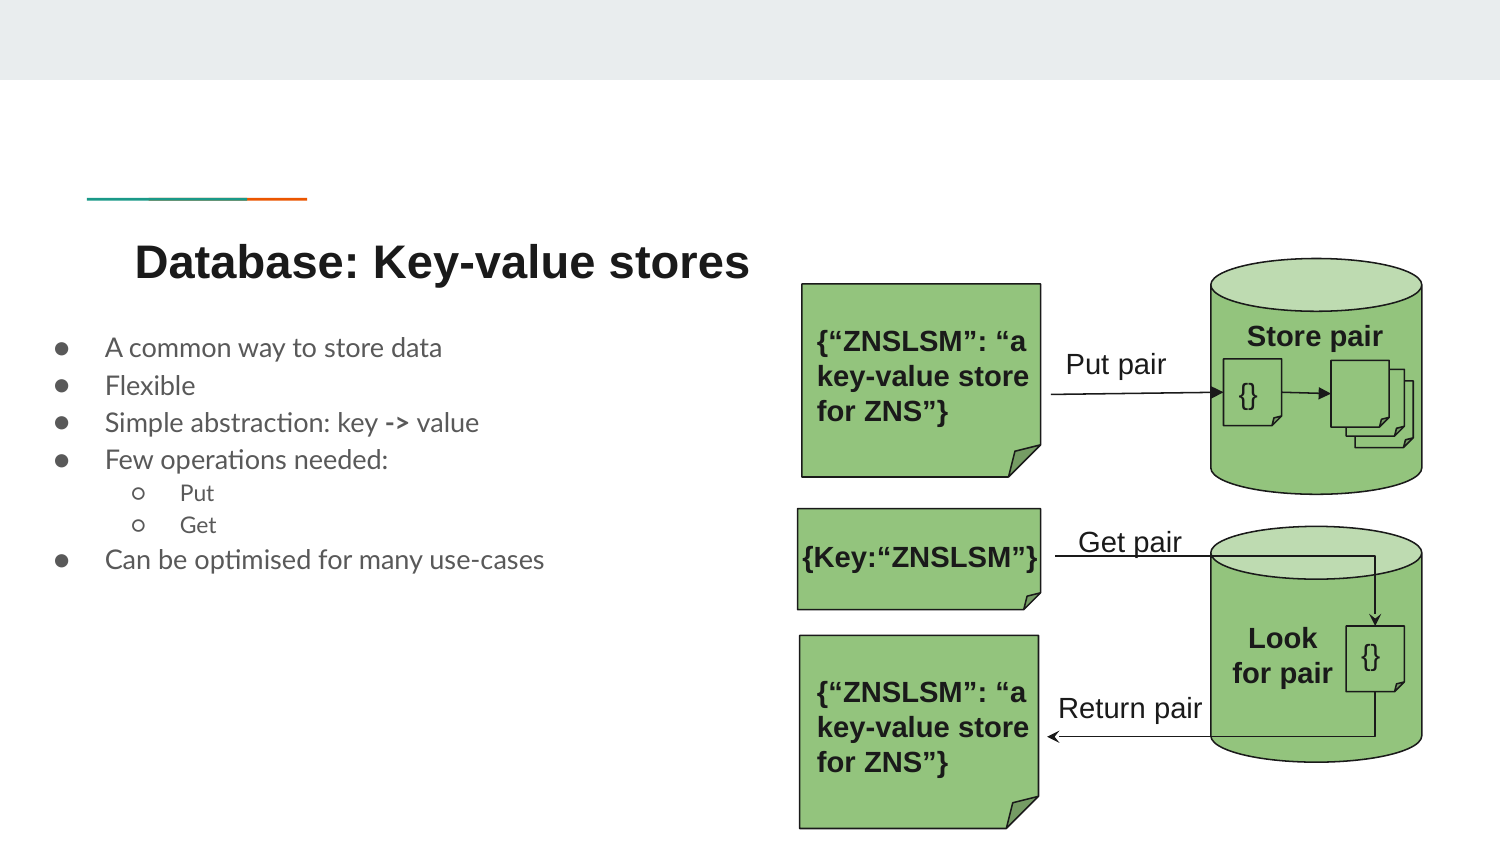

# Database: Key-value stores

Store pair
{“ZNSLSM”: “a key-value store for ZNS”}
A common way to store data
Flexible
Simple abstraction: key -> value
Few operations needed:
Put
Get
Can be optimised for many use-cases
Put pair

{}

Get pair

{Key:“ZNSLSM”}

Look for pair
{}

{“ZNSLSM”: “a key-value store for ZNS”}
Return pair